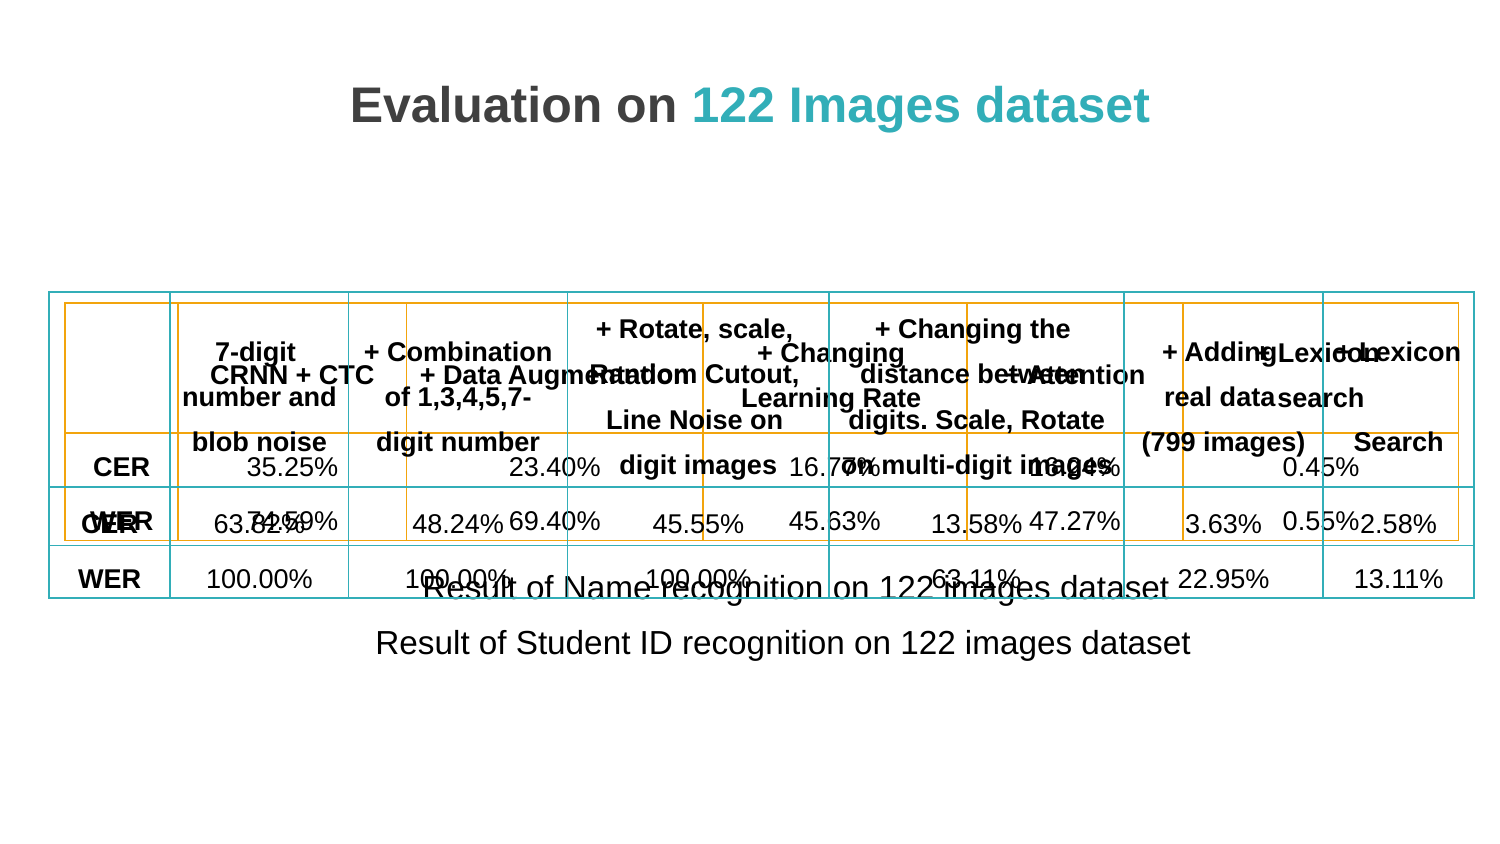

Evaluation on 122 Images dataset
|  | 7-digit number and blob noise | + Combination of 1,3,4,5,7- digit number | + Rotate, scale, Random Cutout, Line Noise on digit images | + Changing the distance between digits. Scale, Rotate on multi-digit images | + Adding real data (799 images) | + Lexicon Search |
| --- | --- | --- | --- | --- | --- | --- |
| CER | 63.82% | 48.24% | 45.55% | 13.58% | 3.63% | 2.58% |
| WER | 100.00% | 100.00% | 100.00% | 63.11% | 22.95% | 13.11% |
|  | CRNN + CTC | + Data Augmentation | + Changing Learning Rate | + Attention | + Lexicon search |
| --- | --- | --- | --- | --- | --- |
| CER | 35.25% | 23.40% | 16.77% | 16.24% | 0.45% |
| WER | 74.59% | 69.40% | 45.63% | 47.27% | 0.55% |
Result of Name recognition on 122 images dataset
Result of Student ID recognition on 122 images dataset